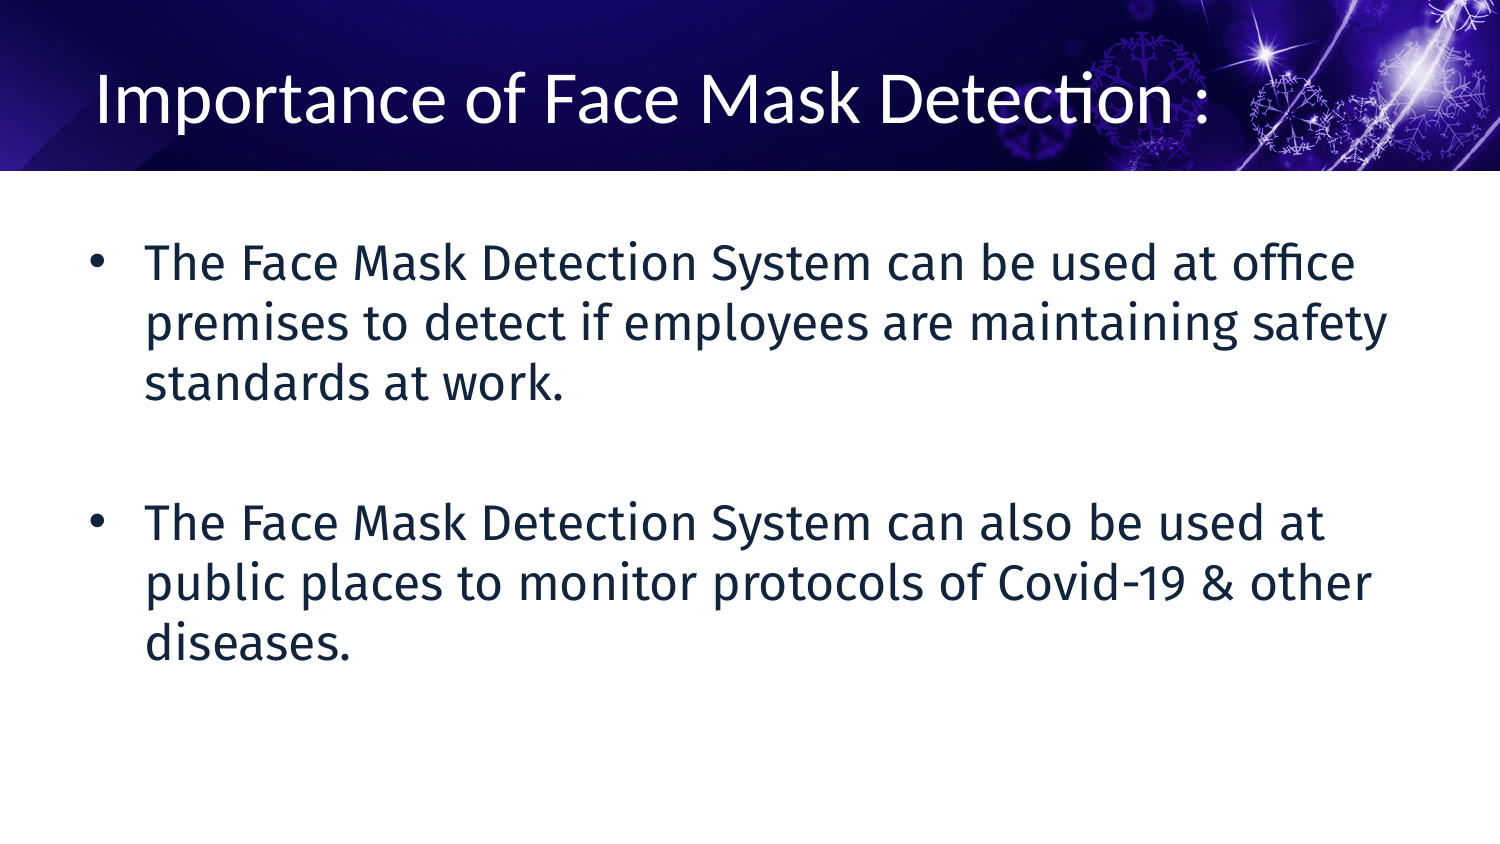

# Importance of Face Mask Detection :
The Face Mask Detection System can be used at office premises to detect if employees are maintaining safety standards at work.

The Face Mask Detection System can also be used at public places to monitor protocols of Covid-19 & other diseases.